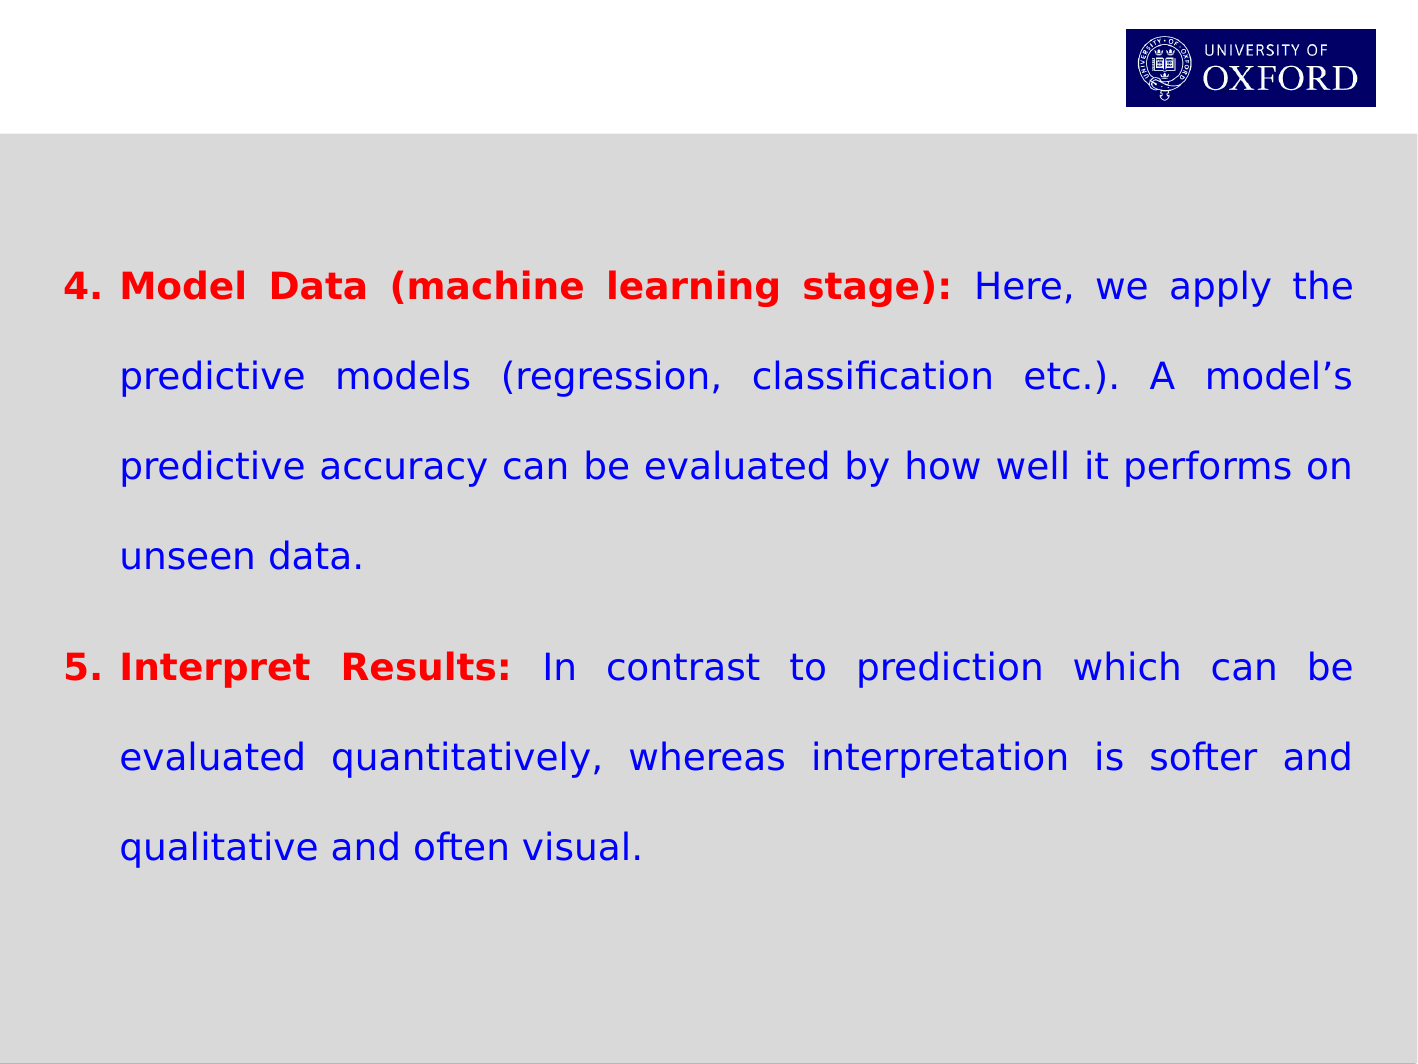

Model Data (machine learning stage): Here, we apply the predictive models (regression, classification etc.). A model’s predictive accuracy can be evaluated by how well it performs on unseen data.
Interpret Results: In contrast to prediction which can be evaluated quantitatively, whereas interpretation is softer and qualitative and often visual.